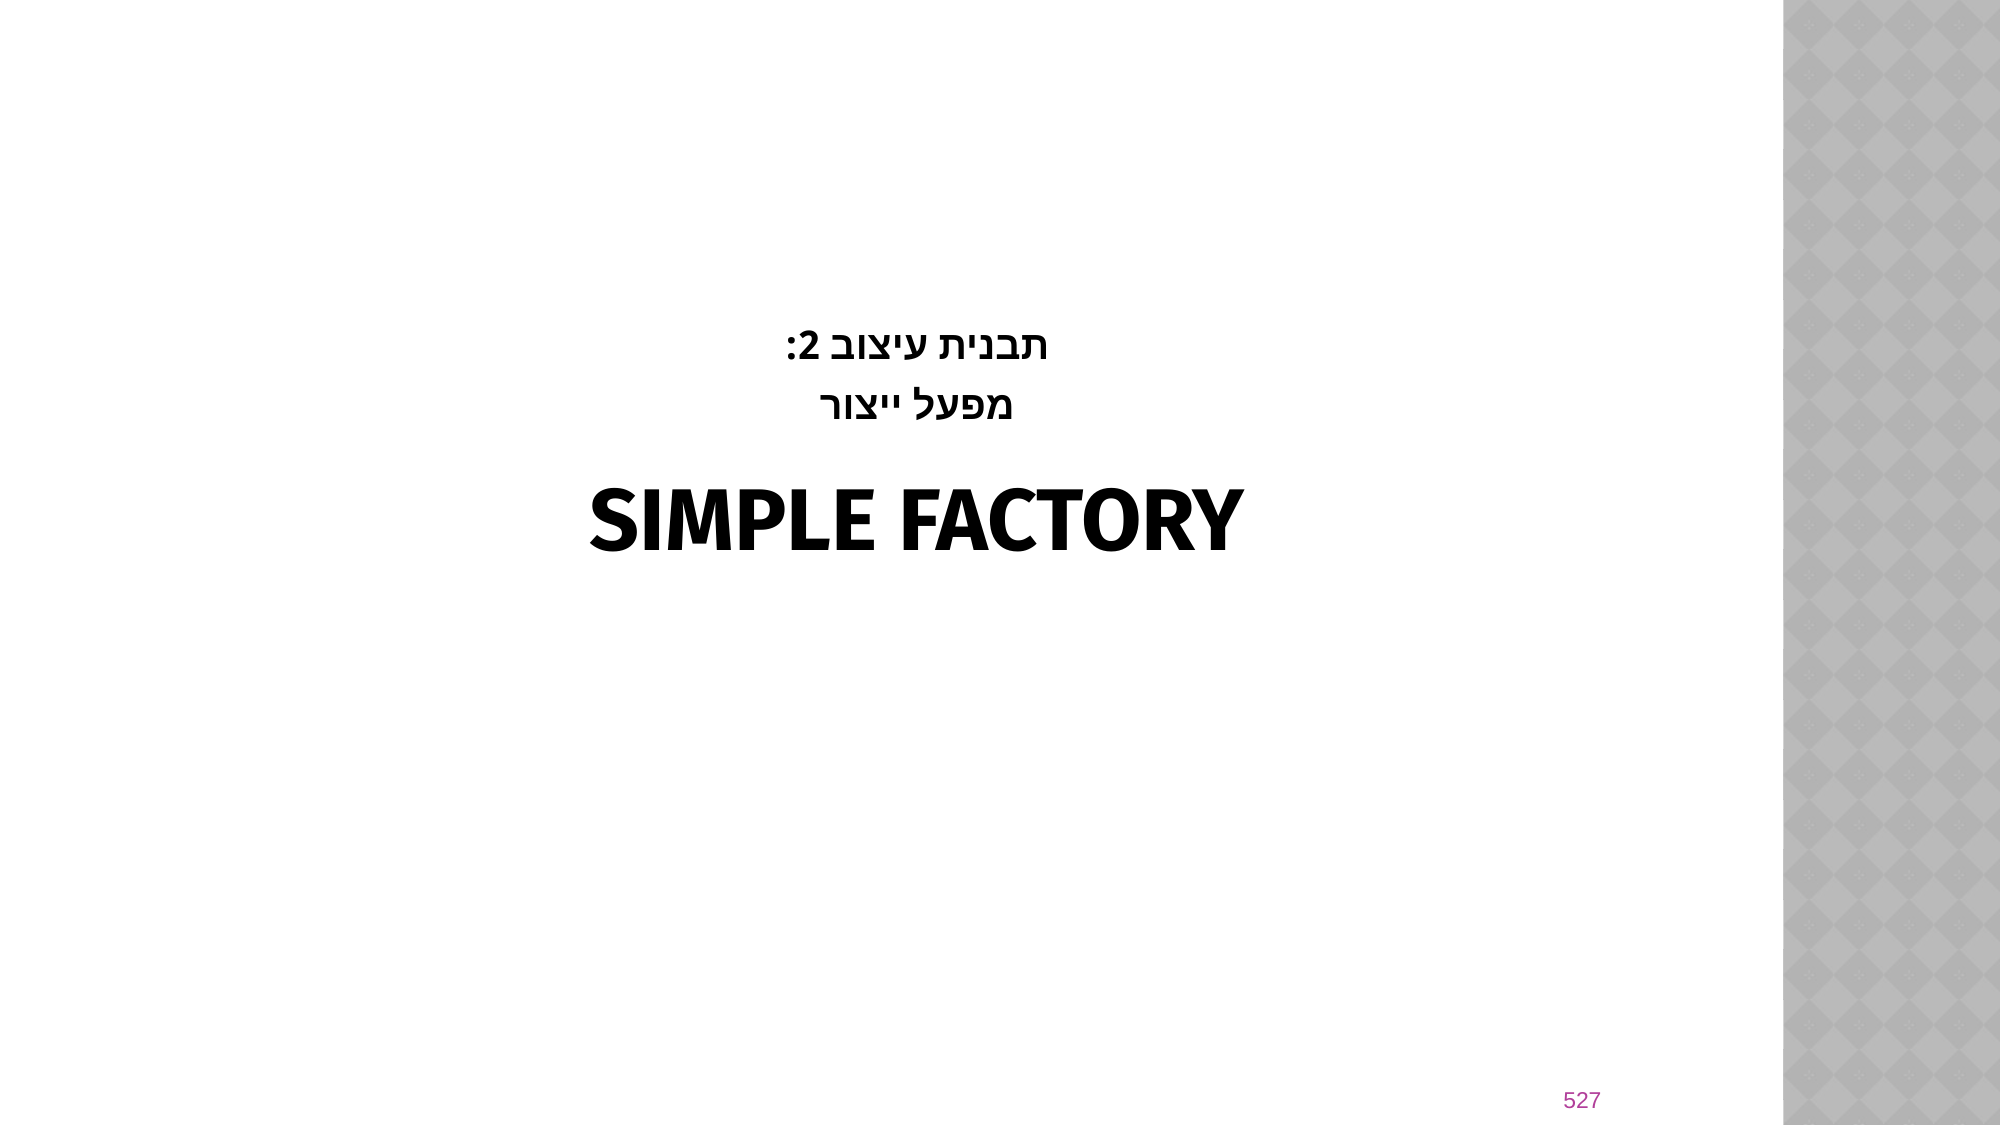

תבנית עיצוב 2:
מפעל ייצור
# SIMPLE factory
527